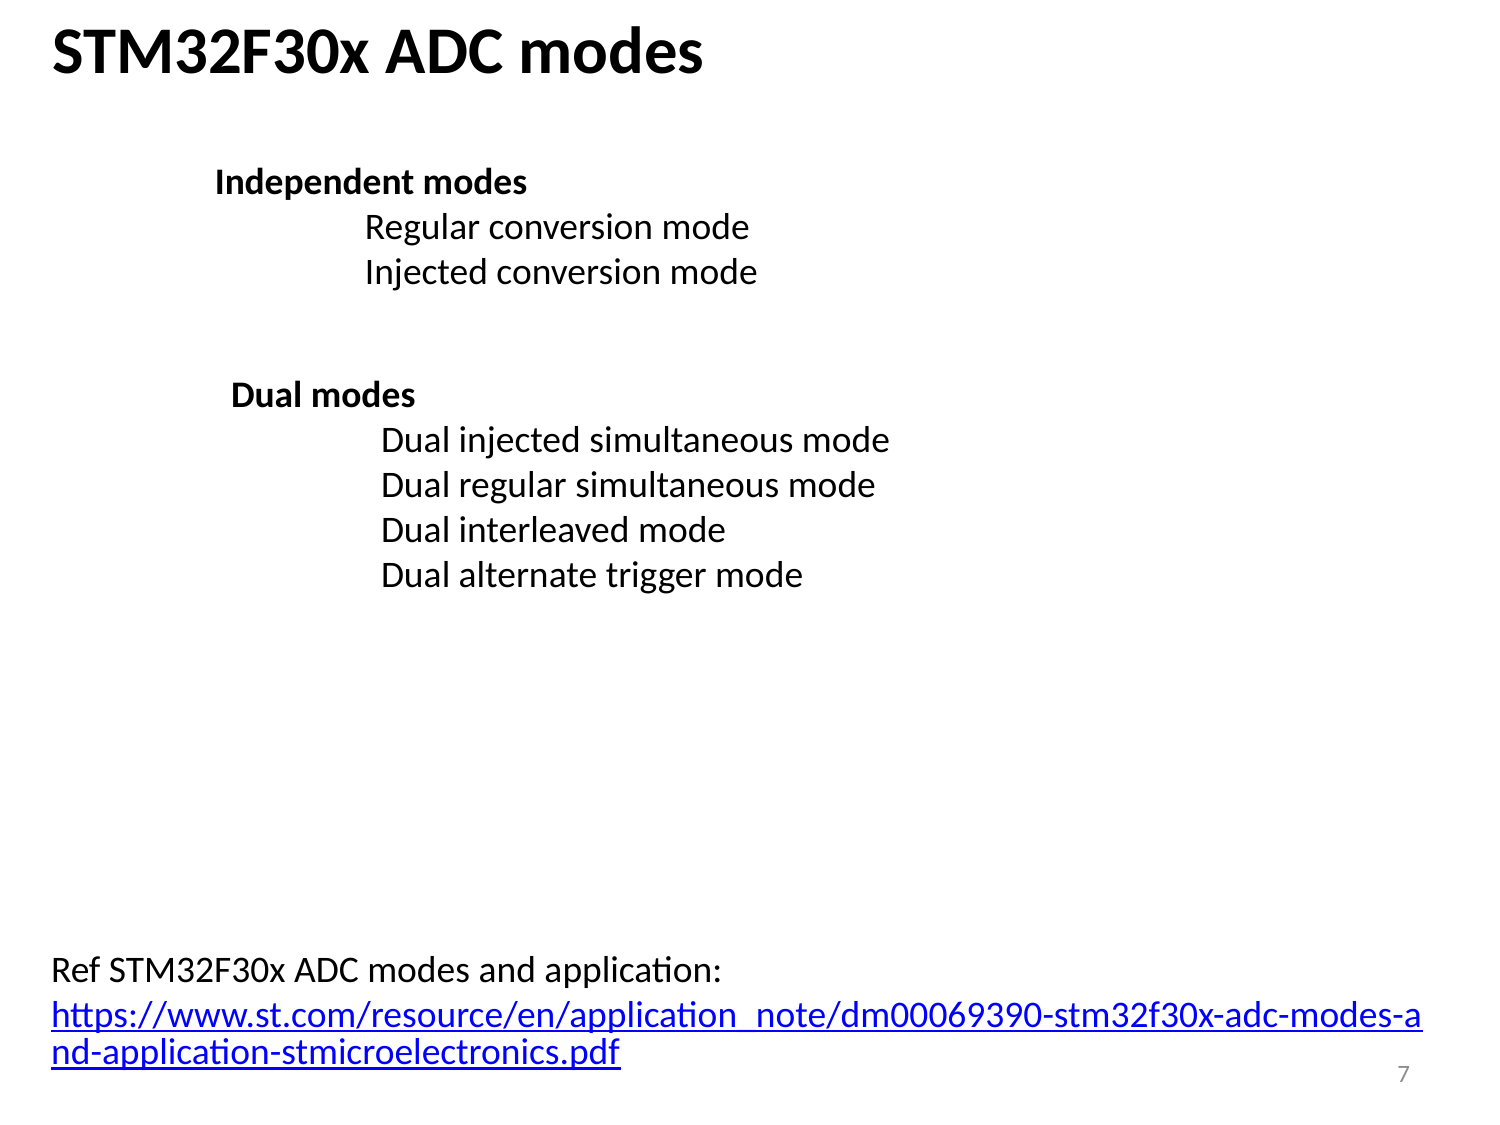

STM32F30x ADC modes
Independent modes
	Regular conversion mode
	Injected conversion mode
Dual modes
	Dual injected simultaneous mode
	Dual regular simultaneous mode
	Dual interleaved mode
	Dual alternate trigger mode
Ref STM32F30x ADC modes and application: https://www.st.com/resource/en/application_note/dm00069390-stm32f30x-adc-modes-and-application-stmicroelectronics.pdf
7